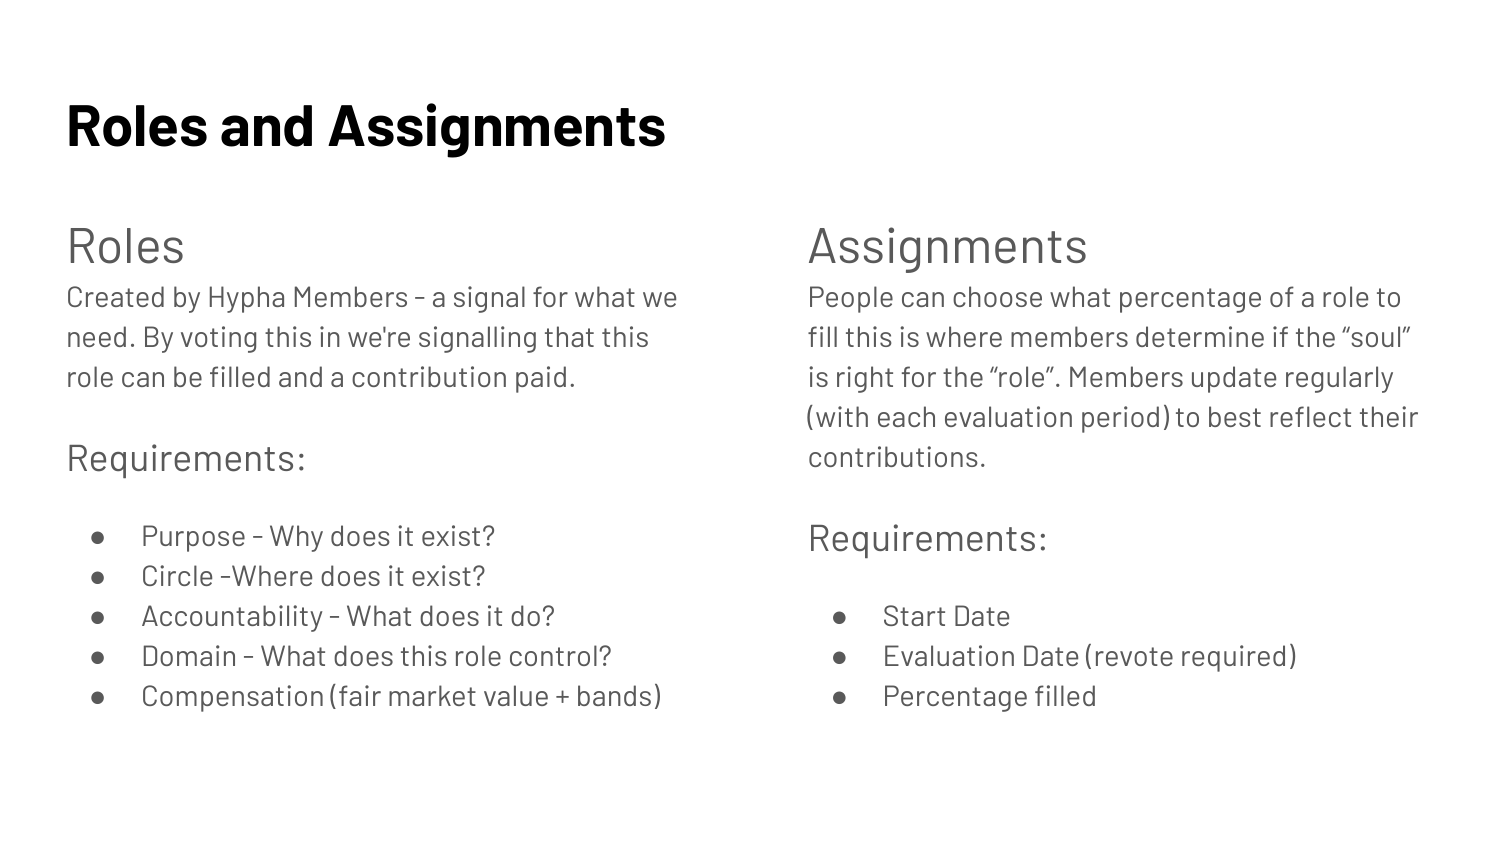

# Roles and Assignments
Roles
Created by Hypha Members - a signal for what we need. By voting this in we're signalling that this role can be filled and a contribution paid.
Requirements:
Purpose - Why does it exist?
Circle -Where does it exist?
Accountability - What does it do?
Domain - What does this role control?
Compensation (fair market value + bands)
Assignments
People can choose what percentage of a role to fill this is where members determine if the “soul” is right for the “role”. Members update regularly (with each evaluation period) to best reflect their contributions.
Requirements:
Start Date
Evaluation Date (revote required)
Percentage filled